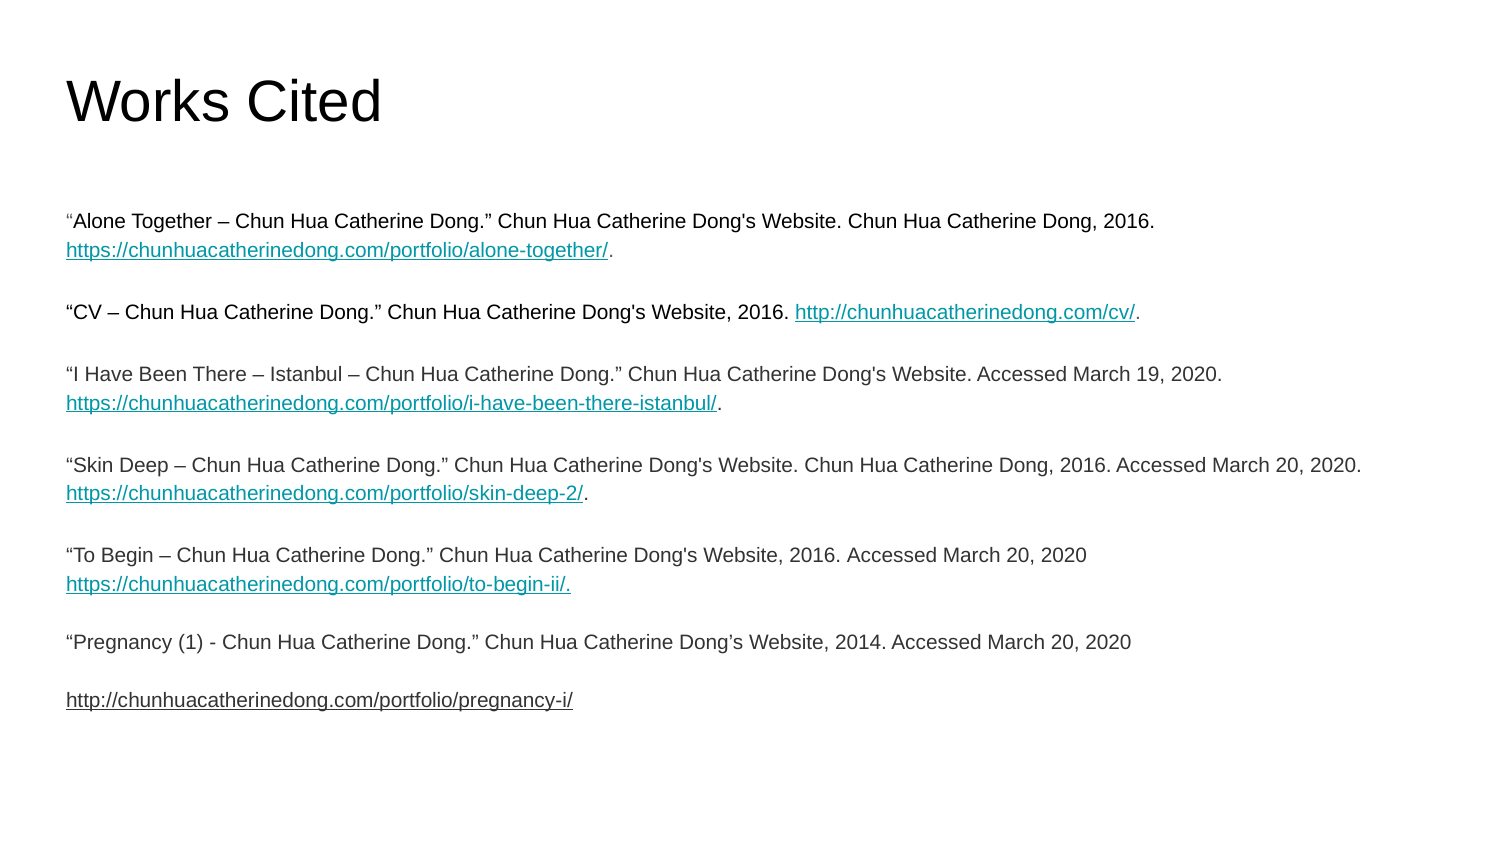

# Works Cited
“Alone Together – Chun Hua Catherine Dong.” Chun Hua Catherine Dong's Website. Chun Hua Catherine Dong, 2016. https://chunhuacatherinedong.com/portfolio/alone-together/.
“CV – Chun Hua Catherine Dong.” Chun Hua Catherine Dong's Website, 2016. http://chunhuacatherinedong.com/cv/.
“I Have Been There – Istanbul – Chun Hua Catherine Dong.” Chun Hua Catherine Dong's Website. Accessed March 19, 2020. https://chunhuacatherinedong.com/portfolio/i-have-been-there-istanbul/.
“Skin Deep – Chun Hua Catherine Dong.” Chun Hua Catherine Dong's Website. Chun Hua Catherine Dong, 2016. Accessed March 20, 2020. https://chunhuacatherinedong.com/portfolio/skin-deep-2/.
“To Begin – Chun Hua Catherine Dong.” Chun Hua Catherine Dong's Website, 2016. Accessed March 20, 2020 https://chunhuacatherinedong.com/portfolio/to-begin-ii/.
“Pregnancy (1) - Chun Hua Catherine Dong.” Chun Hua Catherine Dong’s Website, 2014. Accessed March 20, 2020
http://chunhuacatherinedong.com/portfolio/pregnancy-i/